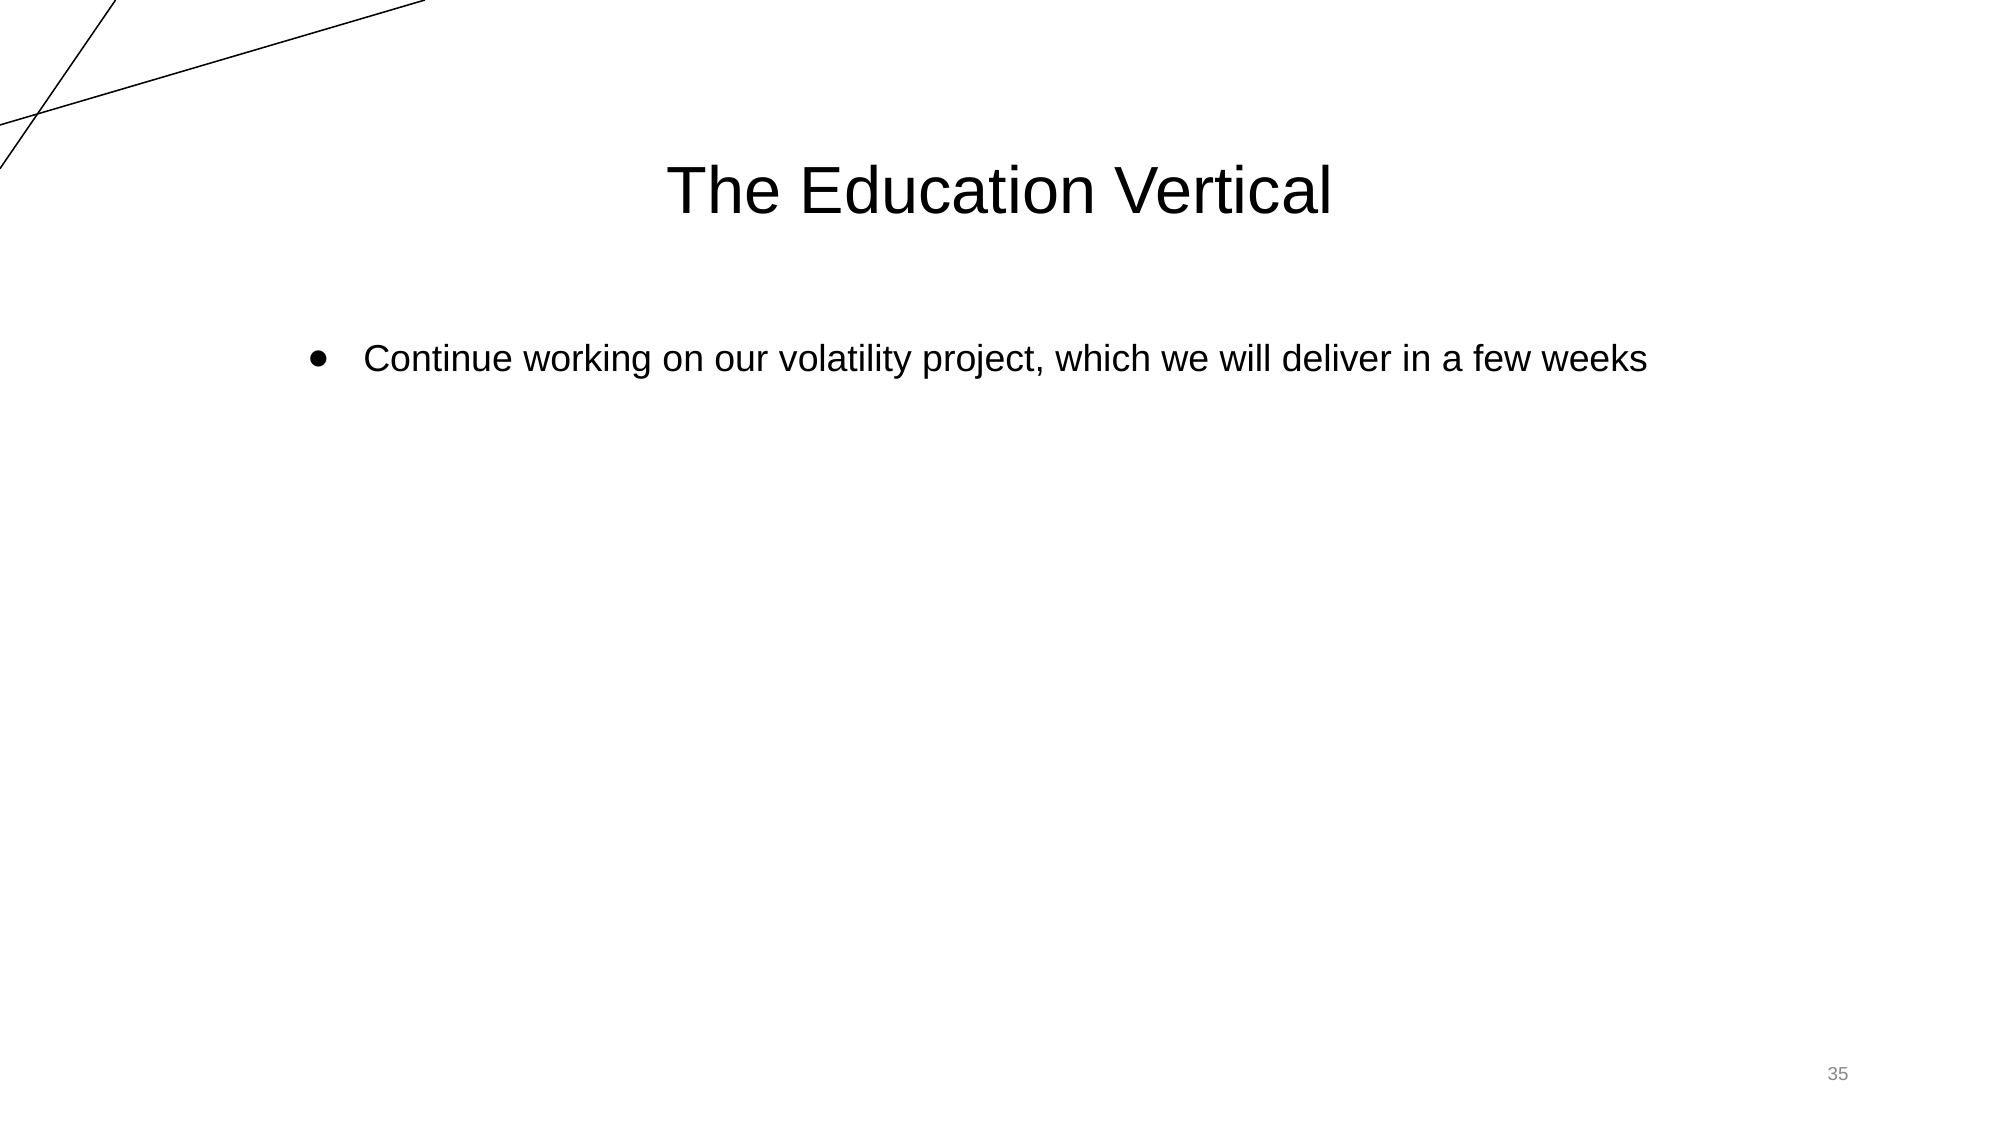

The Education Vertical

Continue working on our volatility project, which we will deliver in a few weeks

35